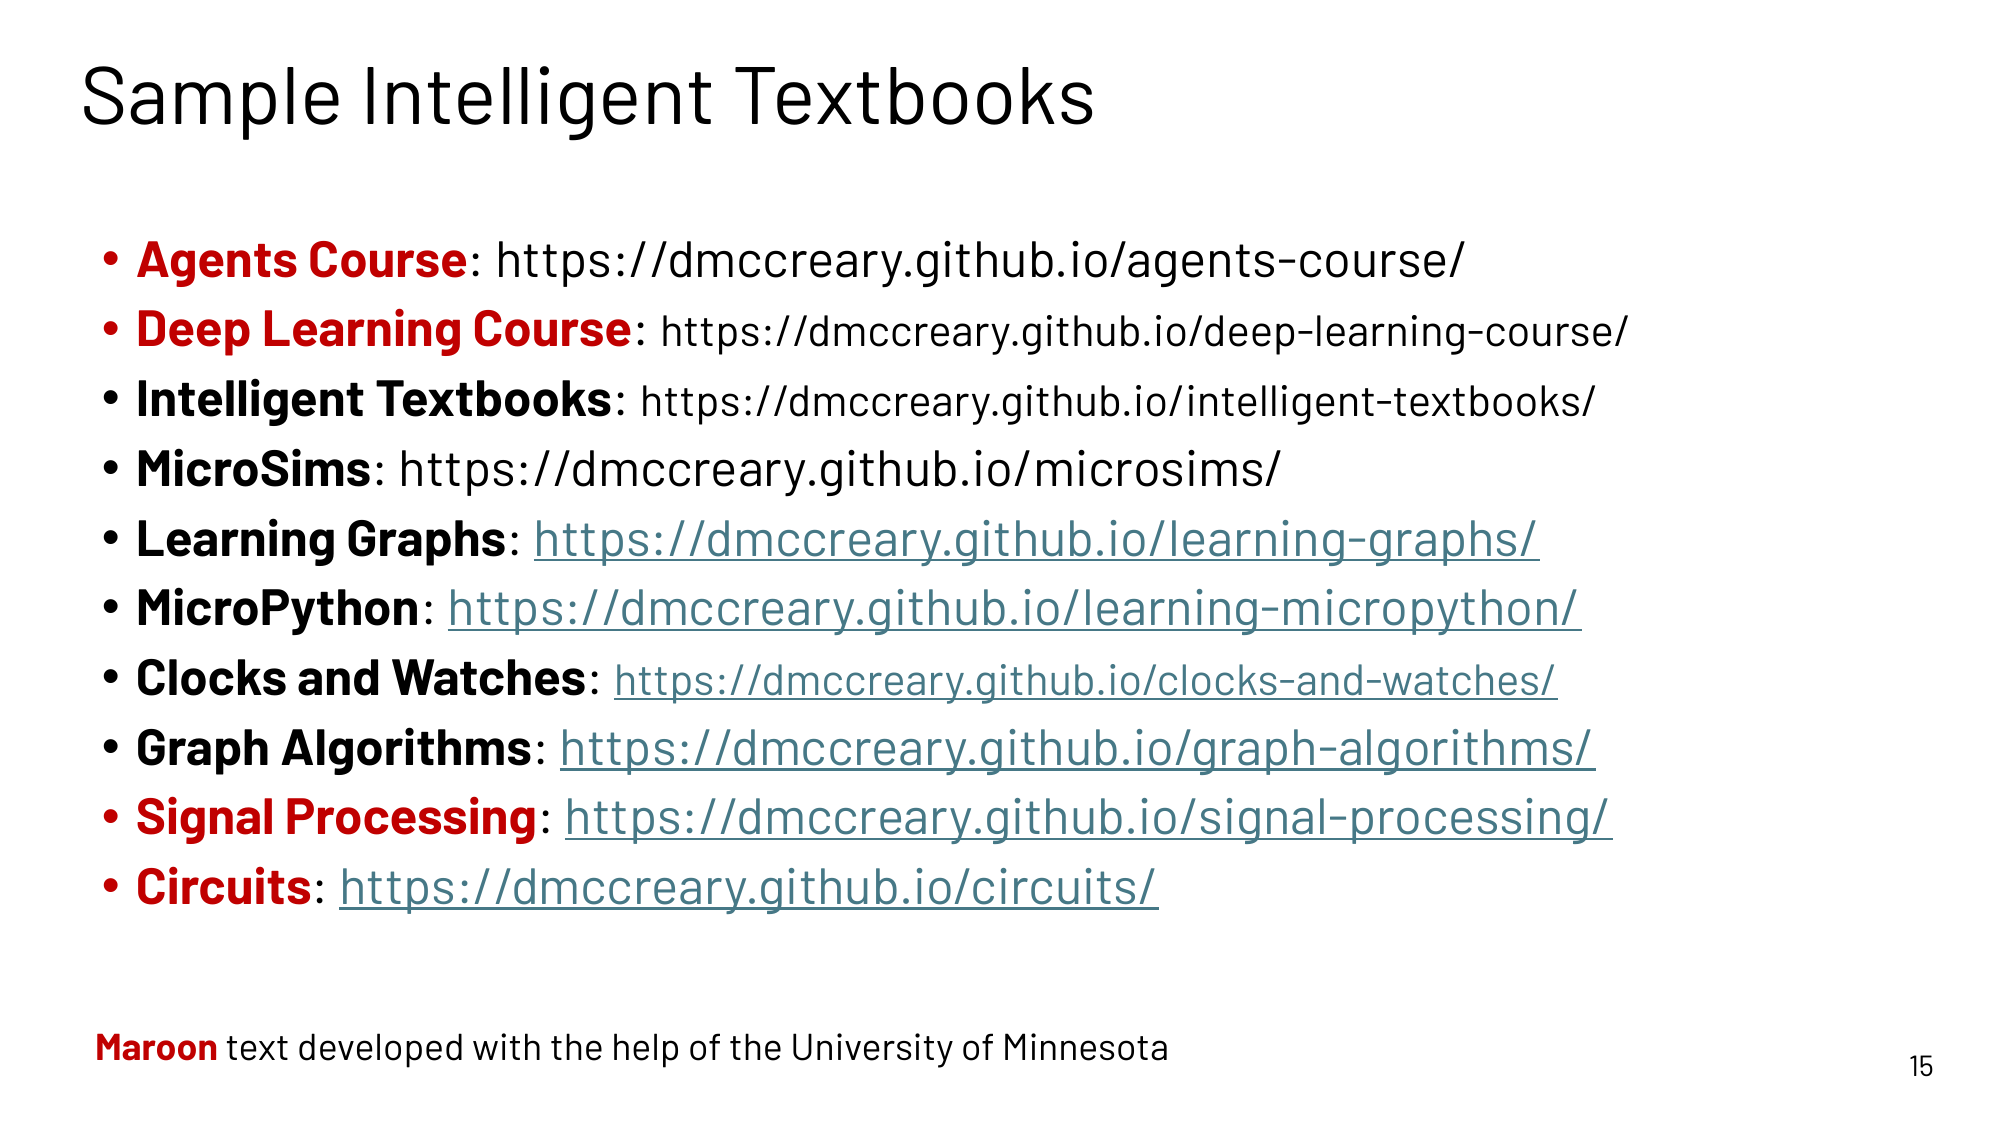

# Sample Intelligent Textbooks
Agents Course: https://dmccreary.github.io/agents-course/
Deep Learning Course: https://dmccreary.github.io/deep-learning-course/
Intelligent Textbooks: https://dmccreary.github.io/intelligent-textbooks/
MicroSims: https://dmccreary.github.io/microsims/
Learning Graphs: https://dmccreary.github.io/learning-graphs/
MicroPython: https://dmccreary.github.io/learning-micropython/
Clocks and Watches: https://dmccreary.github.io/clocks-and-watches/
Graph Algorithms: https://dmccreary.github.io/graph-algorithms/
Signal Processing: https://dmccreary.github.io/signal-processing/
Circuits: https://dmccreary.github.io/circuits/

Maroon text developed with the help of the University of Minnesota
15